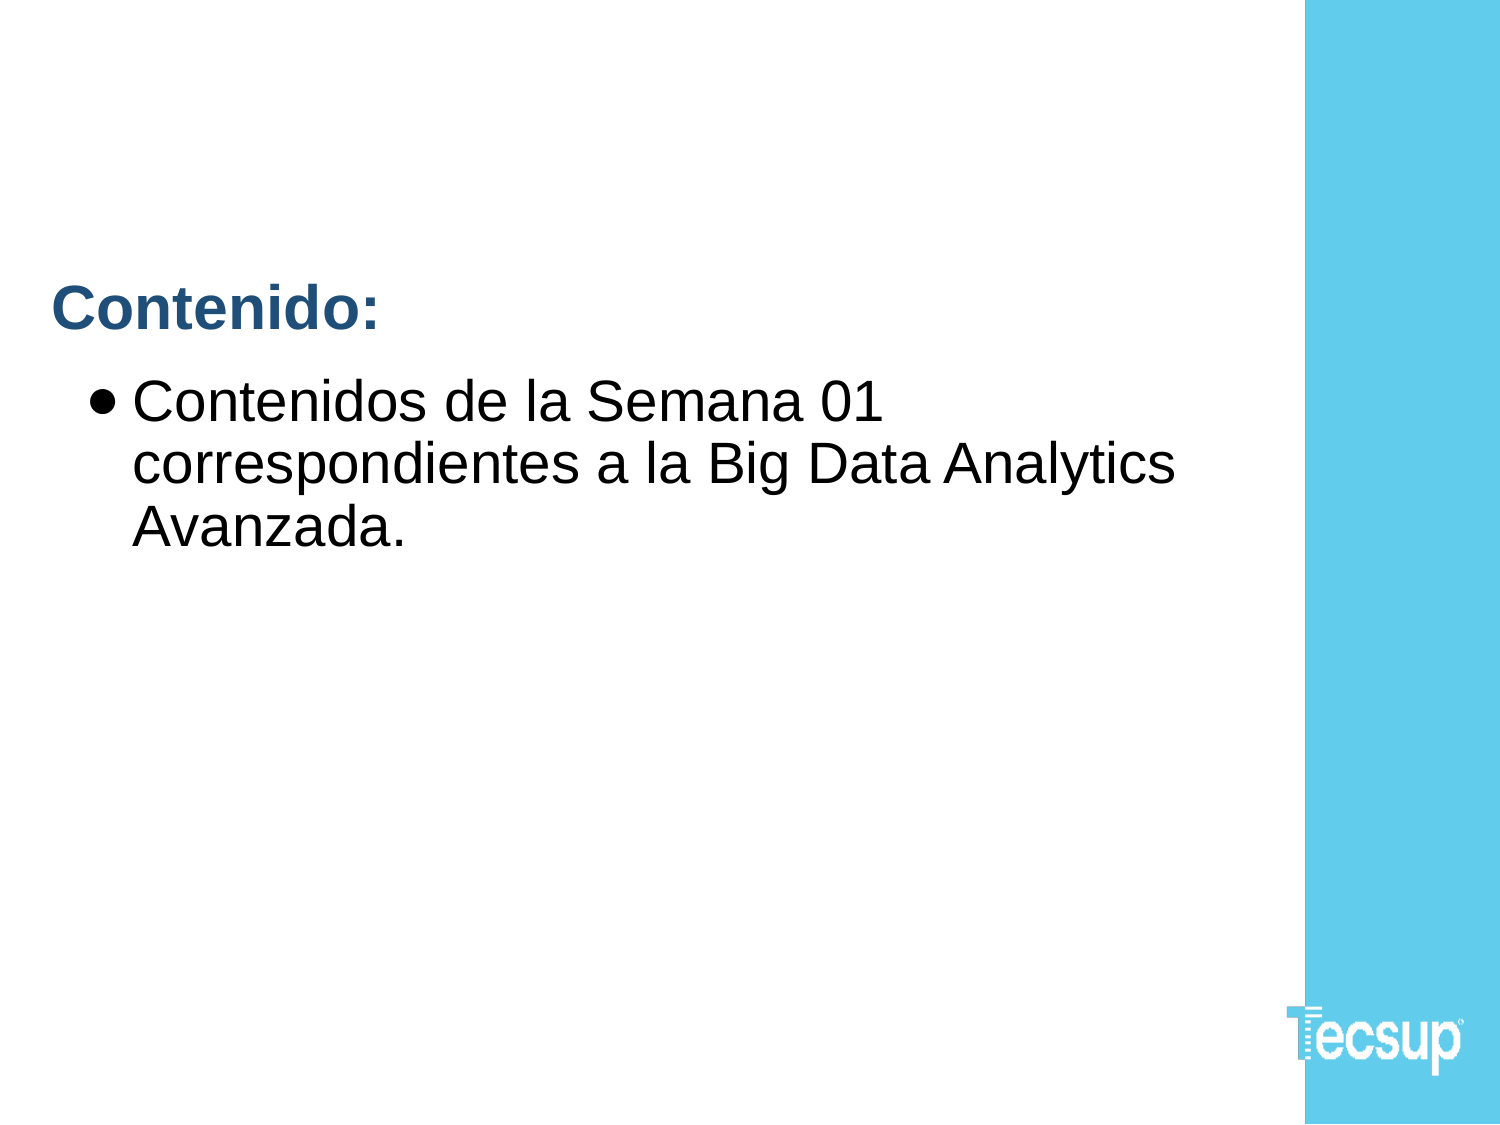

# Contenido:
Contenidos de la Semana 01 correspondientes a la Big Data Analytics Avanzada.